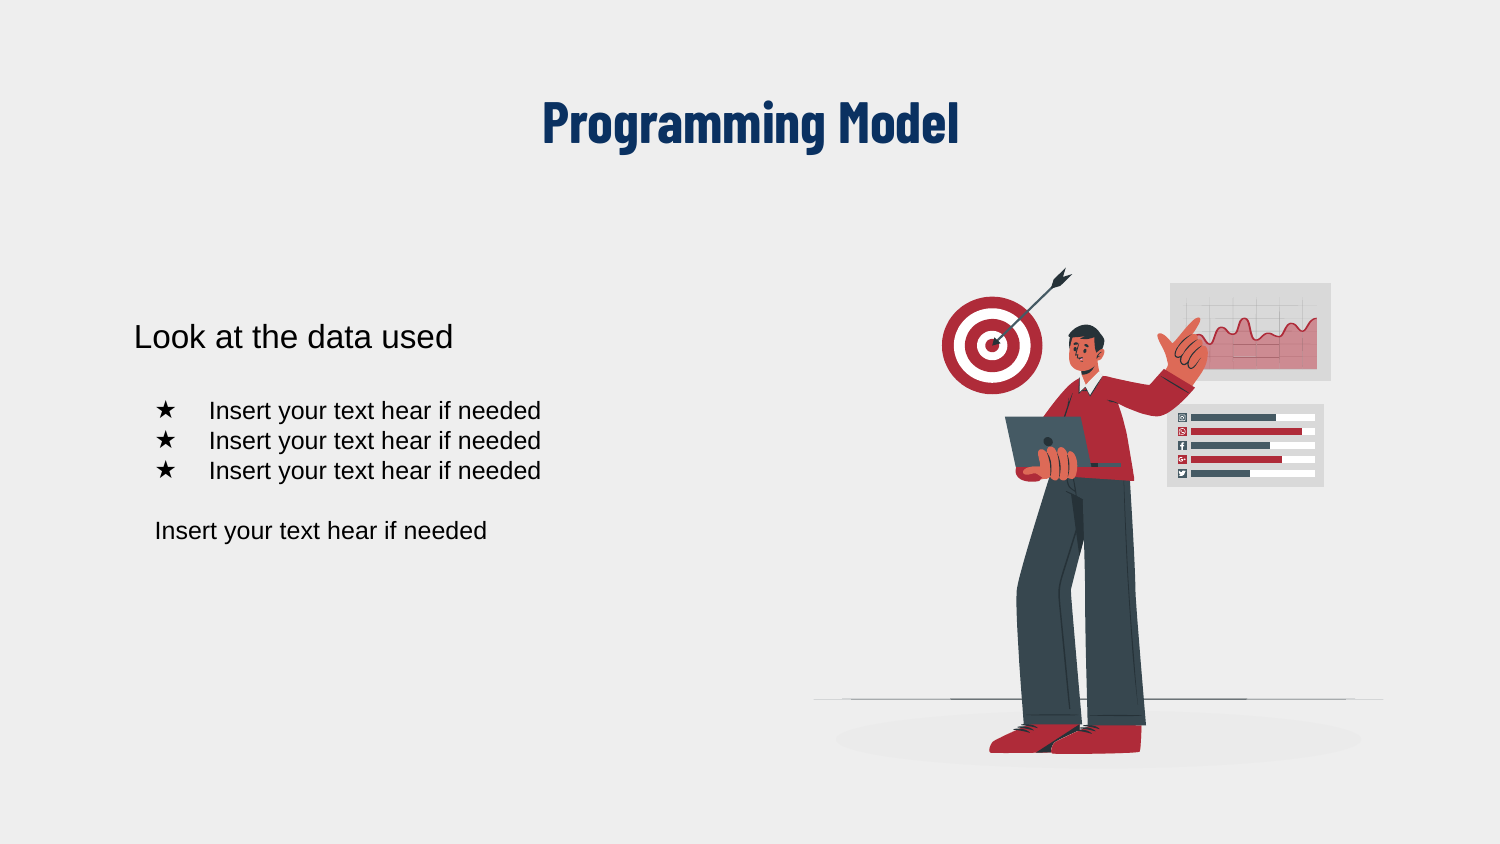

# Programming Model

Look at the data used

Insert your text hear if needed
Insert your text hear if needed
Insert your text hear if needed

Insert your text hear if needed